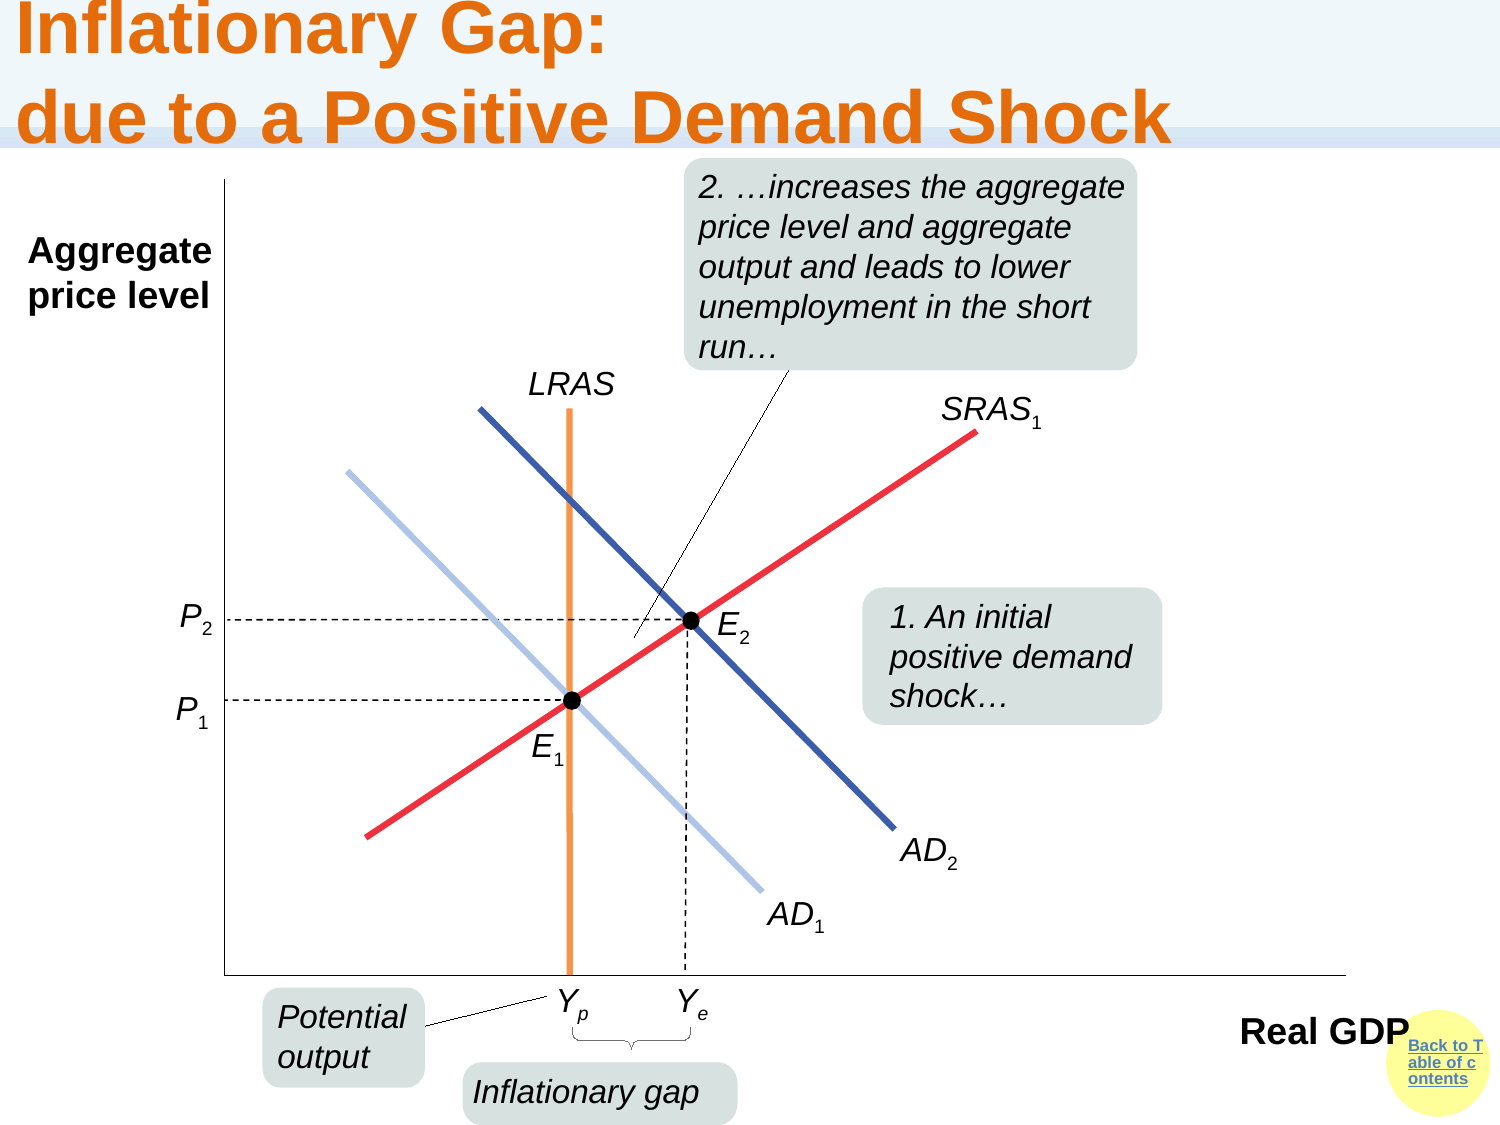

# Inflationary Gap: due to a Positive Demand Shock
2. …increases the aggregate
price level and aggregate
output and leads to lower
unemployment in the short
run…

Aggregate price level
LRAS

SRAS1

1. An initial
positive demand shock…
P2
E2

P1

E1
AD2
AD1
Yp
Ye

Potential
output

Real GDP

Inflationary gap